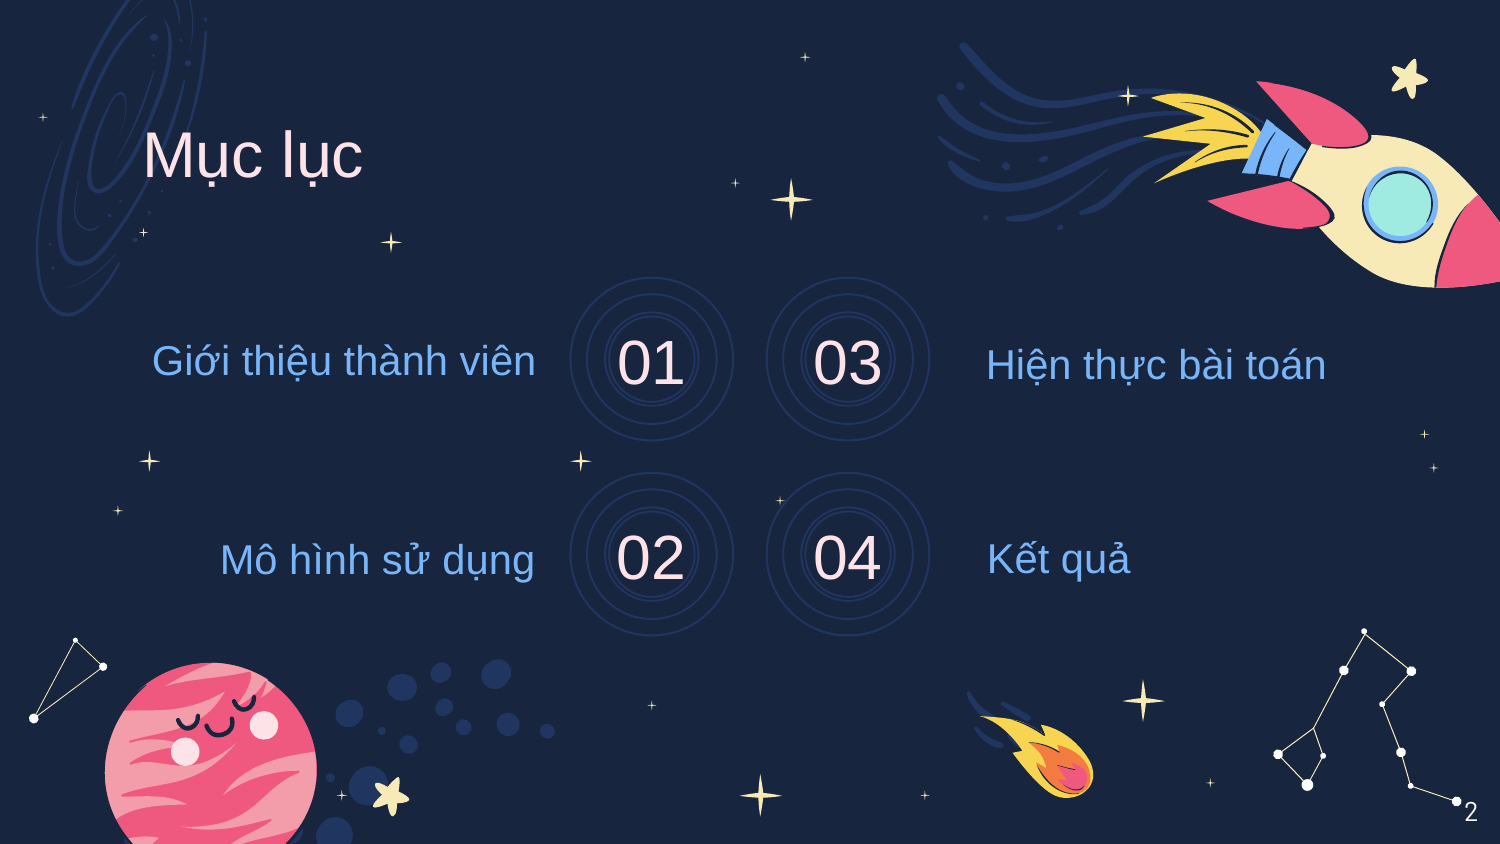

Mục lục

01
03
# Giới thiệu thành viên
Hiện thực bài toán

04
02
Kết quả
Mô hình sử dụng

2